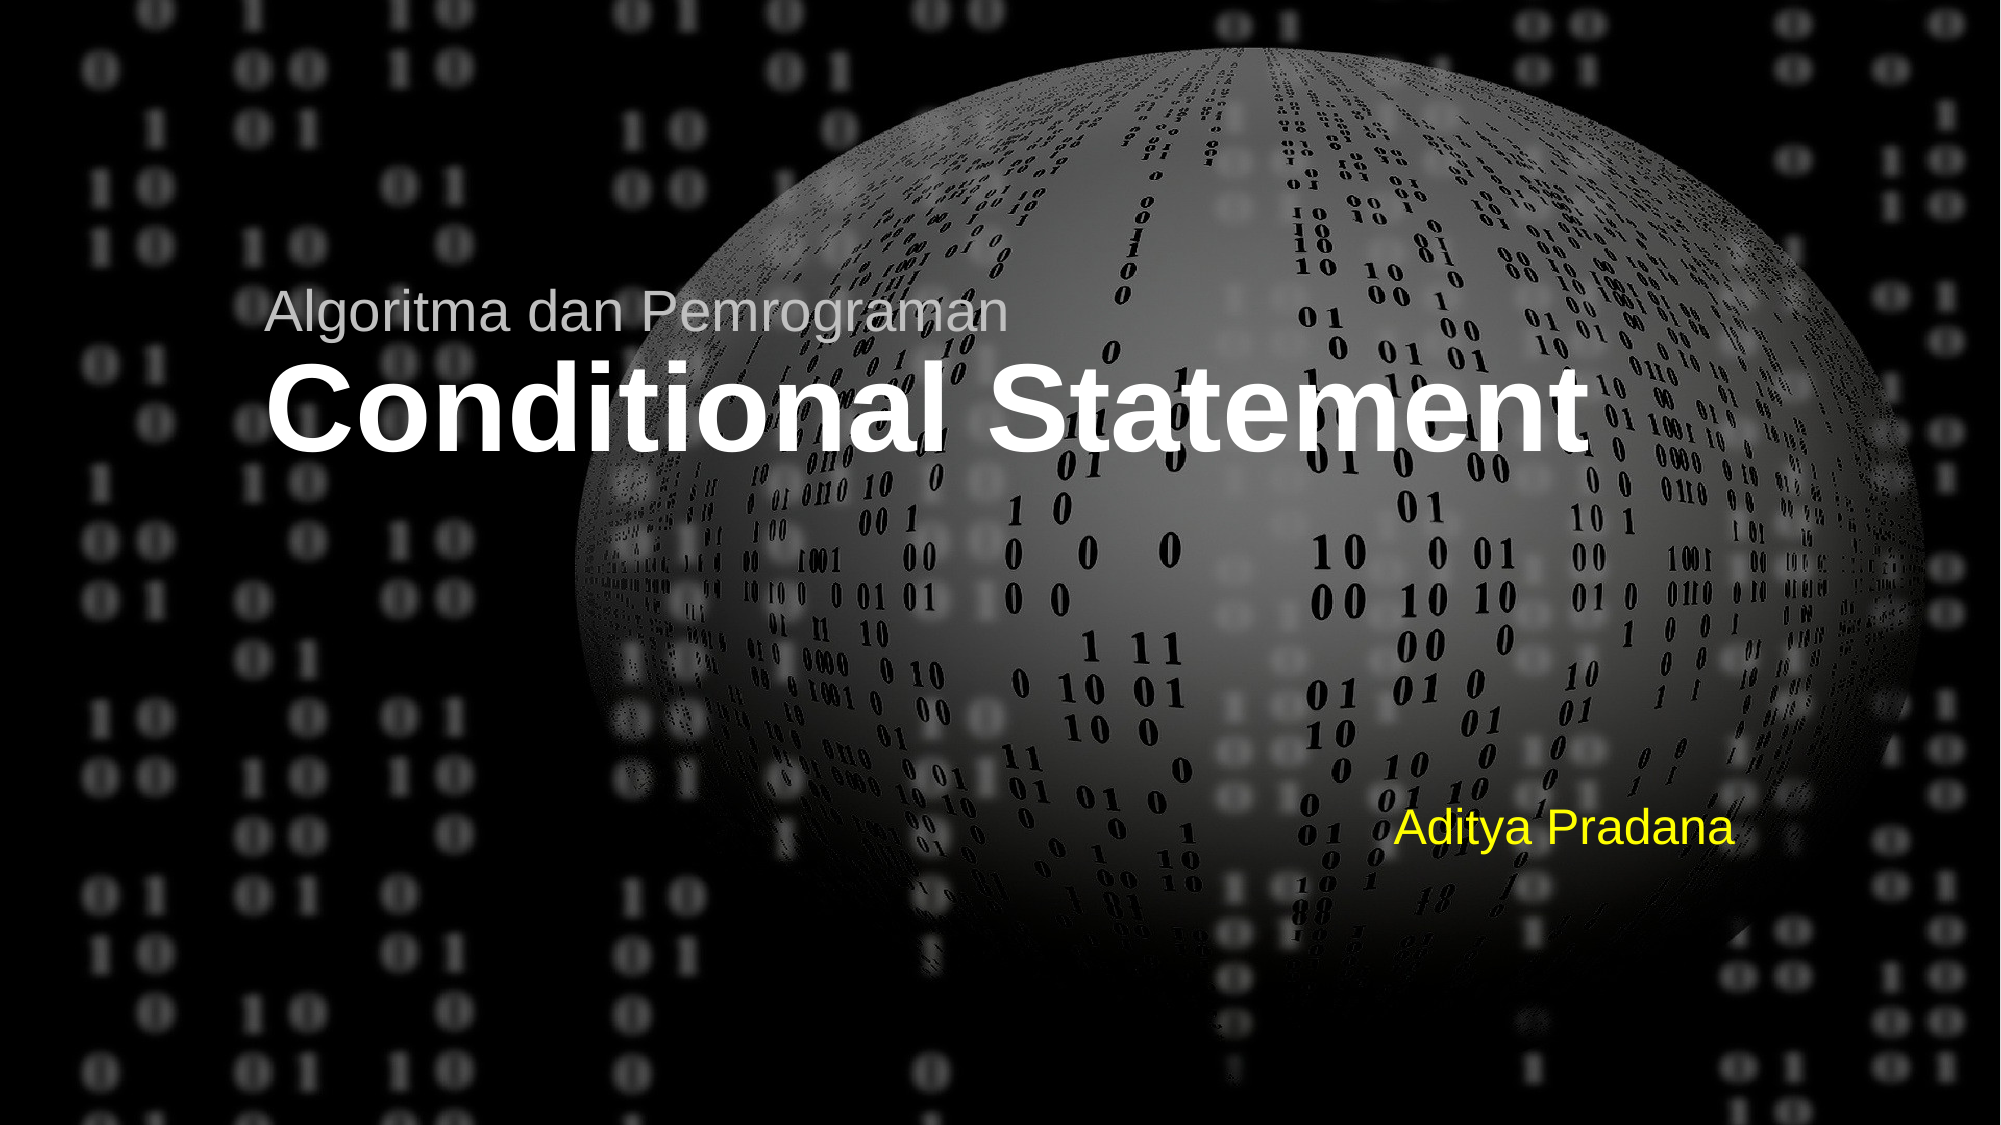

Algoritma dan Pemrograman
Conditional Statement
Aditya Pradana